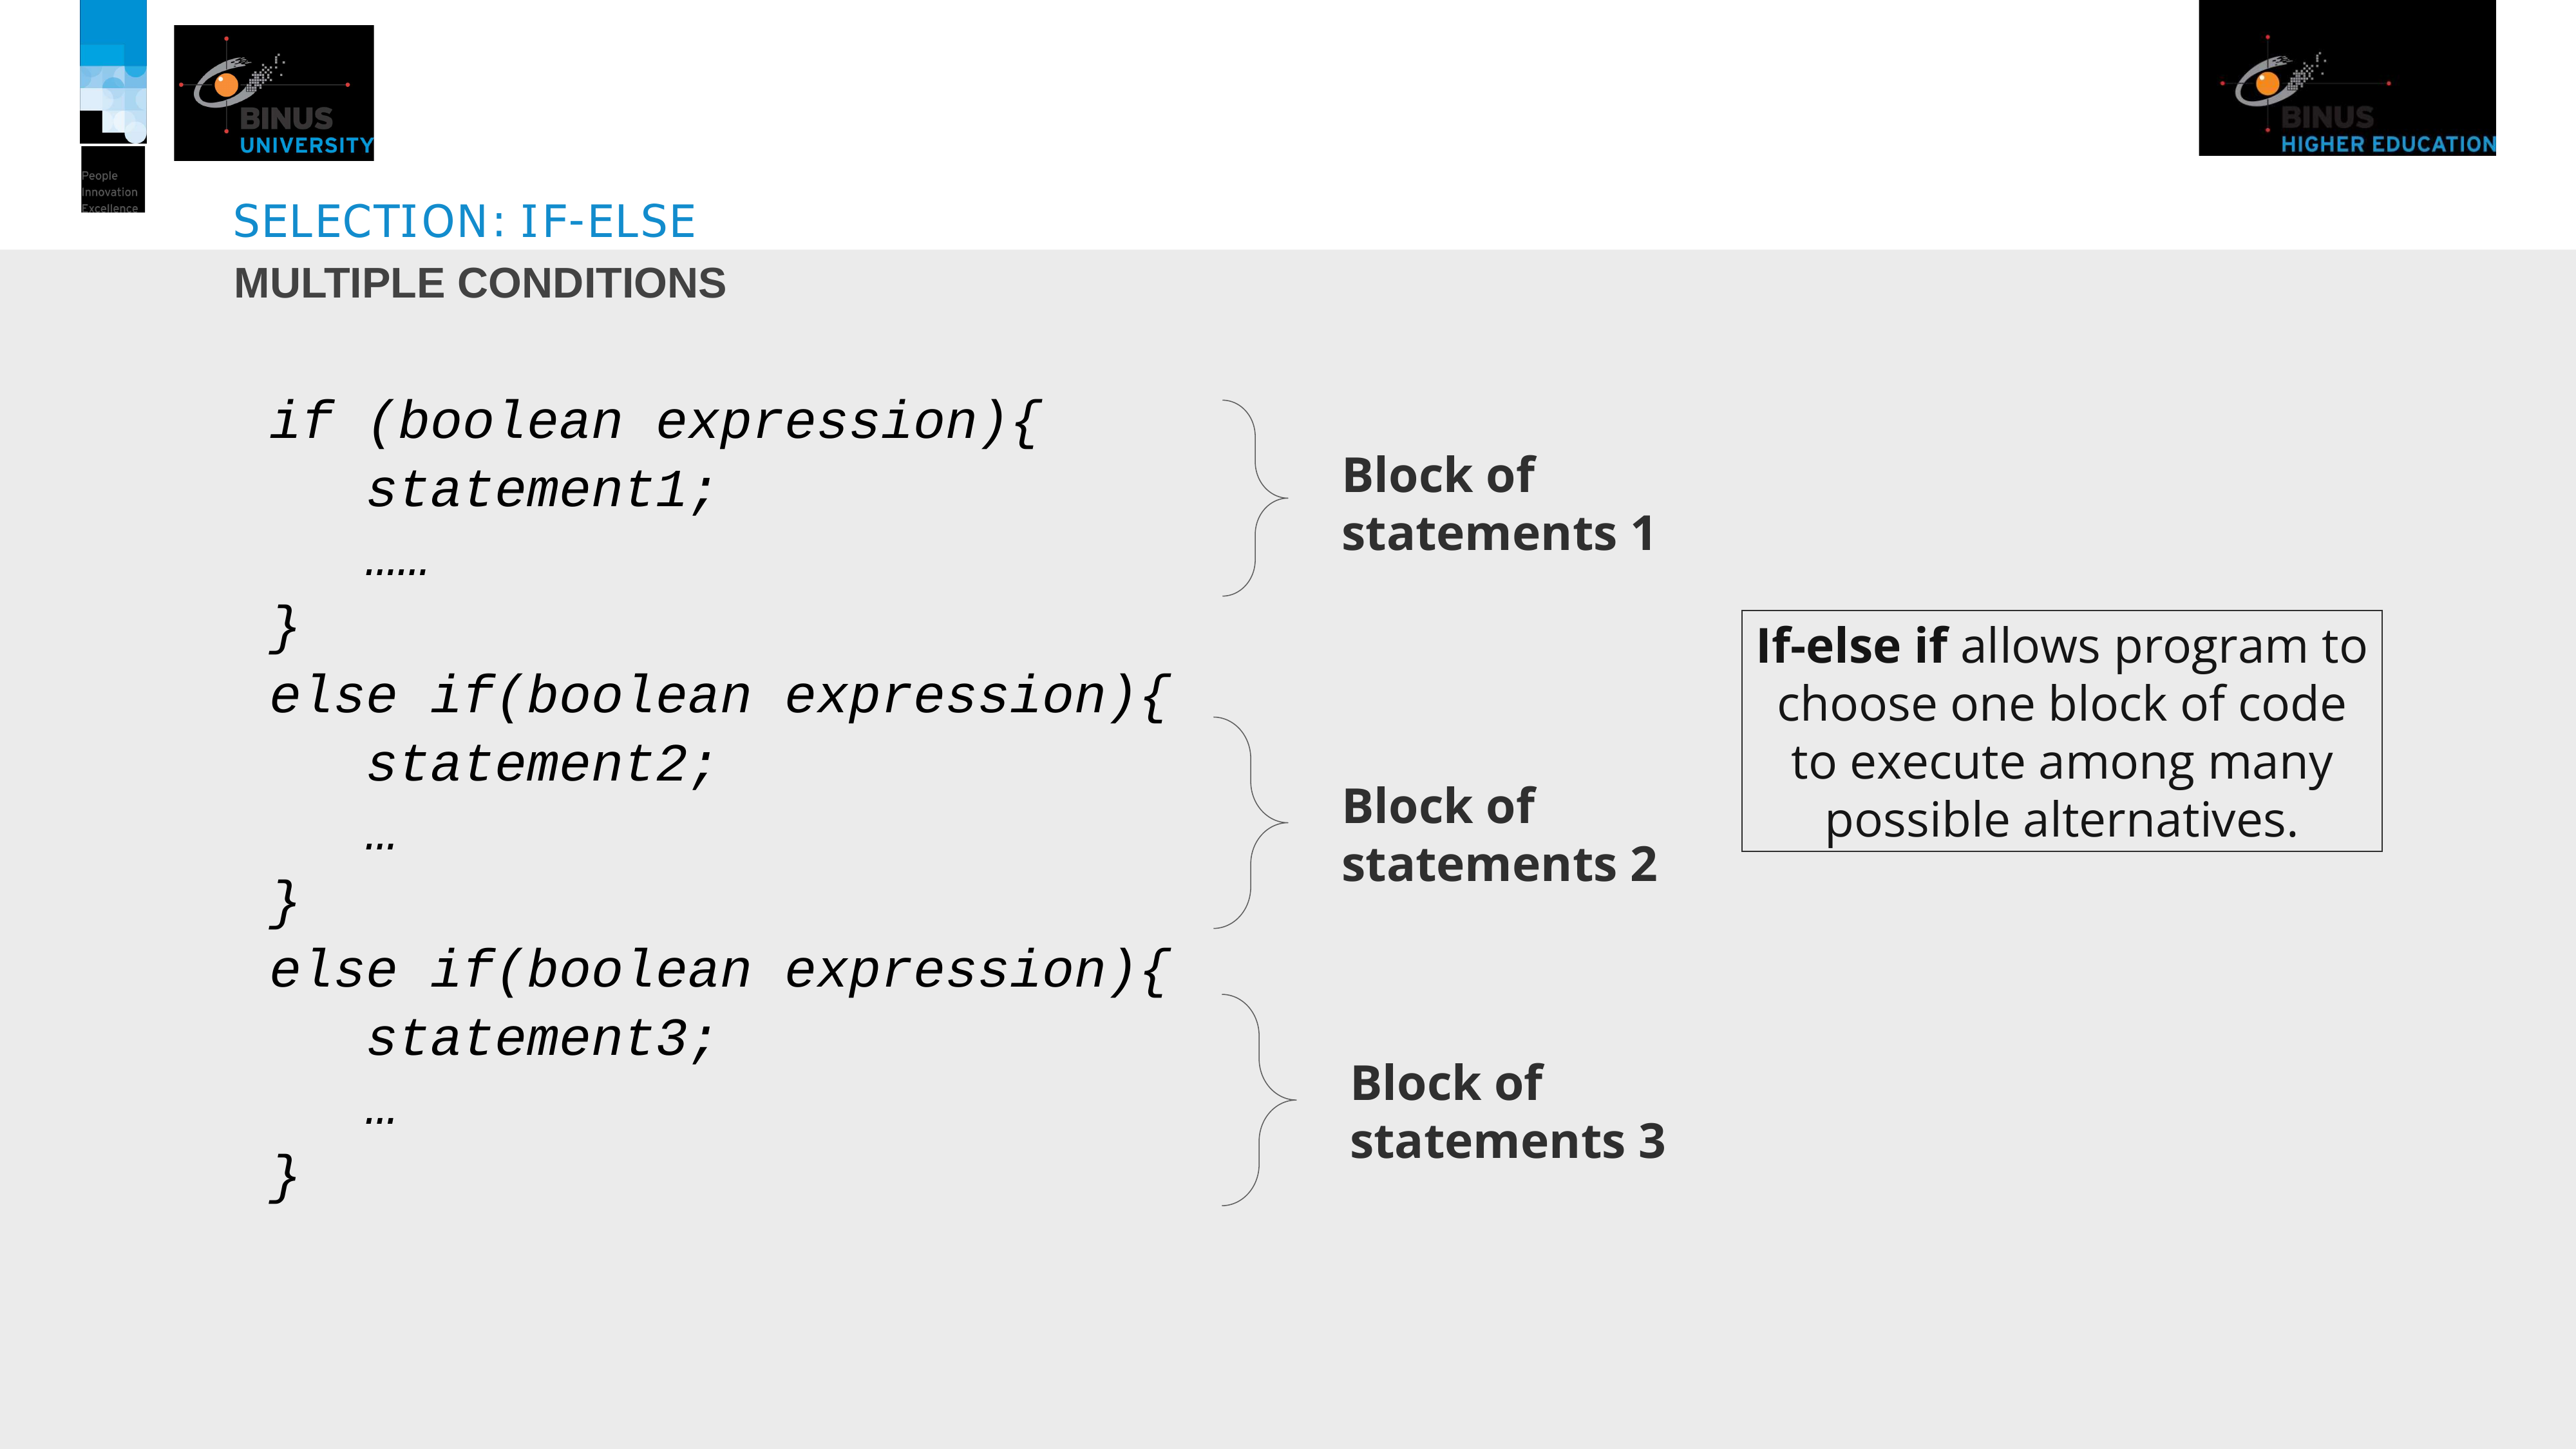

# Selection: IF-ELSE
Multiple conditions
if (boolean expression){
   statement1;
   ……
}
else if(boolean expression){
   statement2;
   …
}
else if(boolean expression){
   statement3;
   …
}

Block of statements 1
If-else if allows program to choose one block of code to execute among many possible alternatives.

Block of statements 2

Block of statements 3